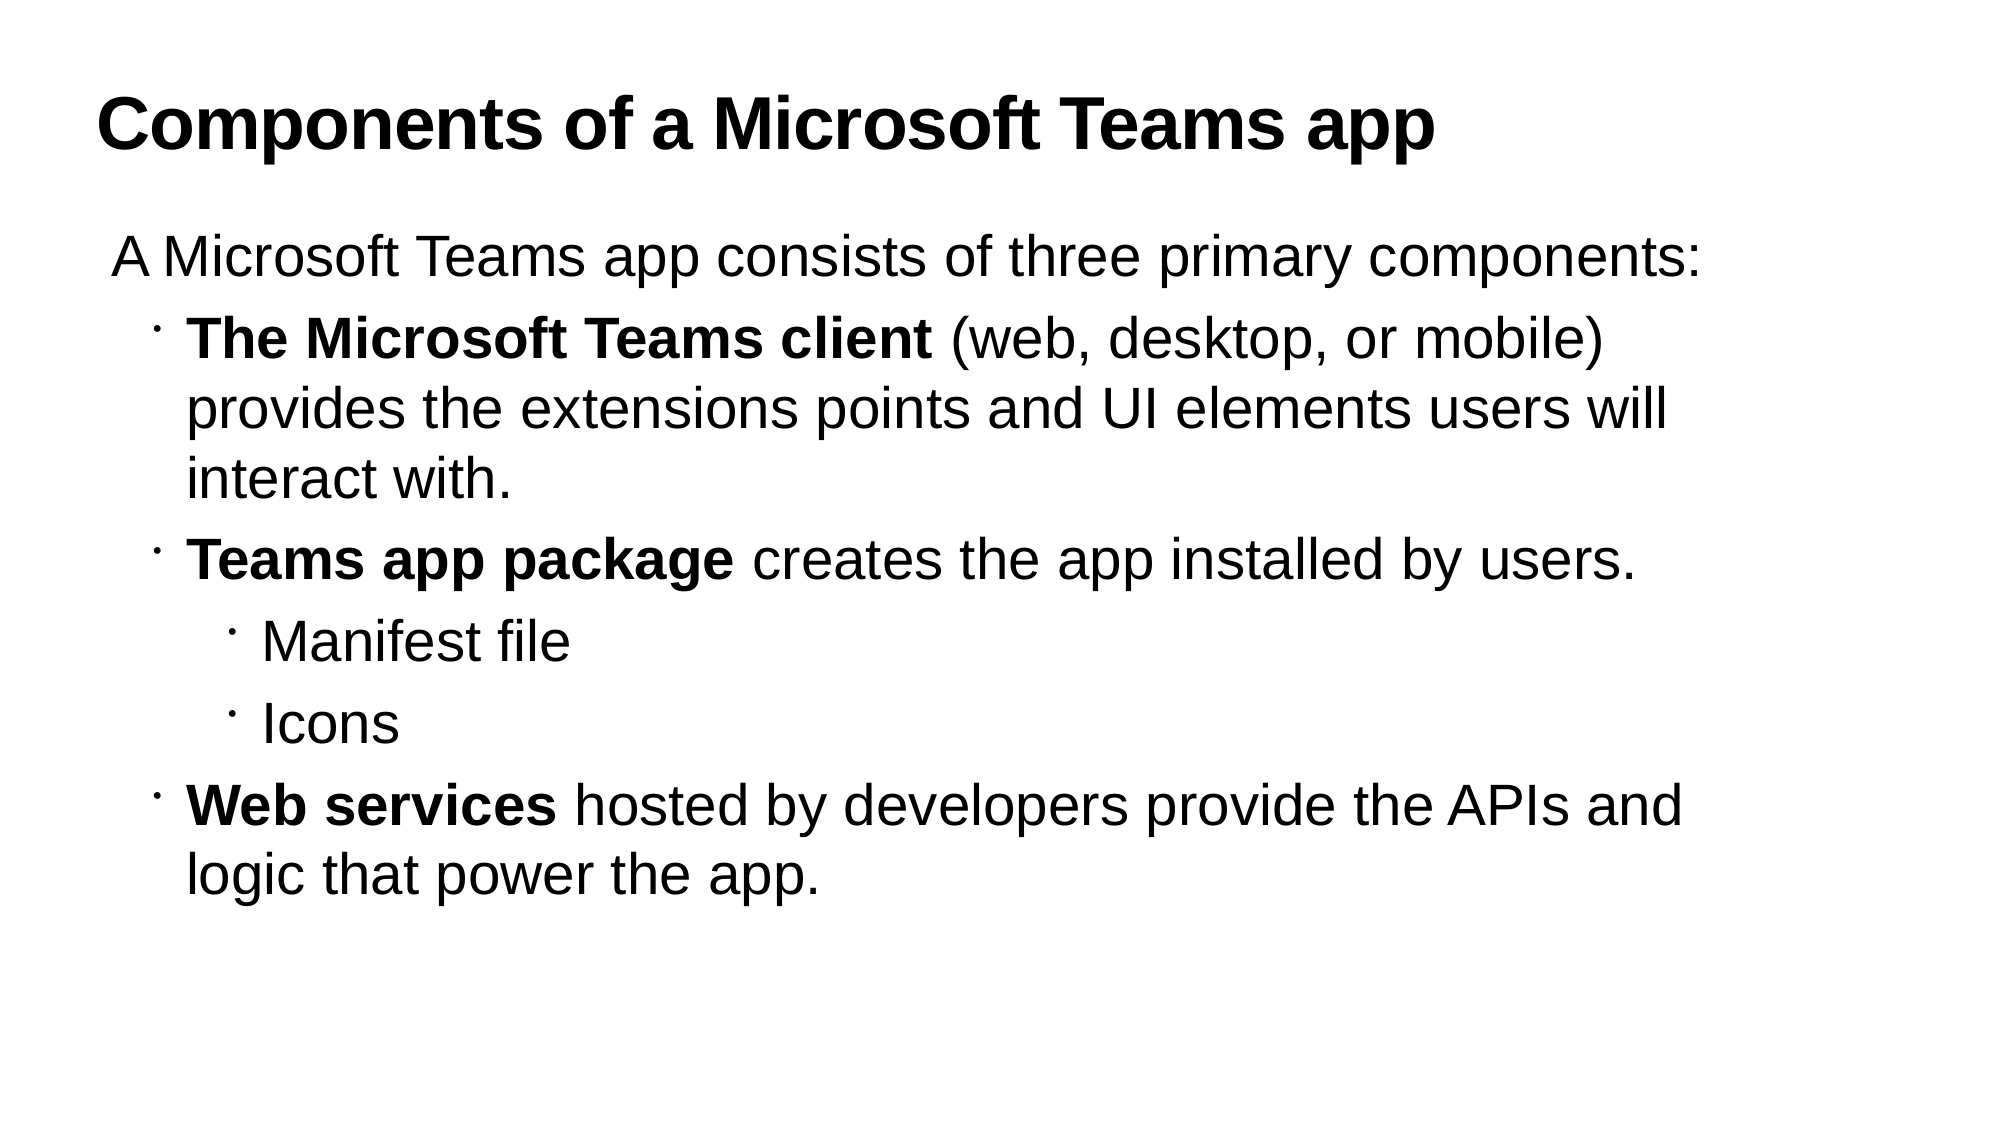

# Components of a Microsoft Teams app
A Microsoft Teams app consists of three primary components:
The Microsoft Teams client (web, desktop, or mobile) provides the extensions points and UI elements users will interact with.
Teams app package creates the app installed by users.
Manifest file
Icons
Web services hosted by developers provide the APIs and logic that power the app.